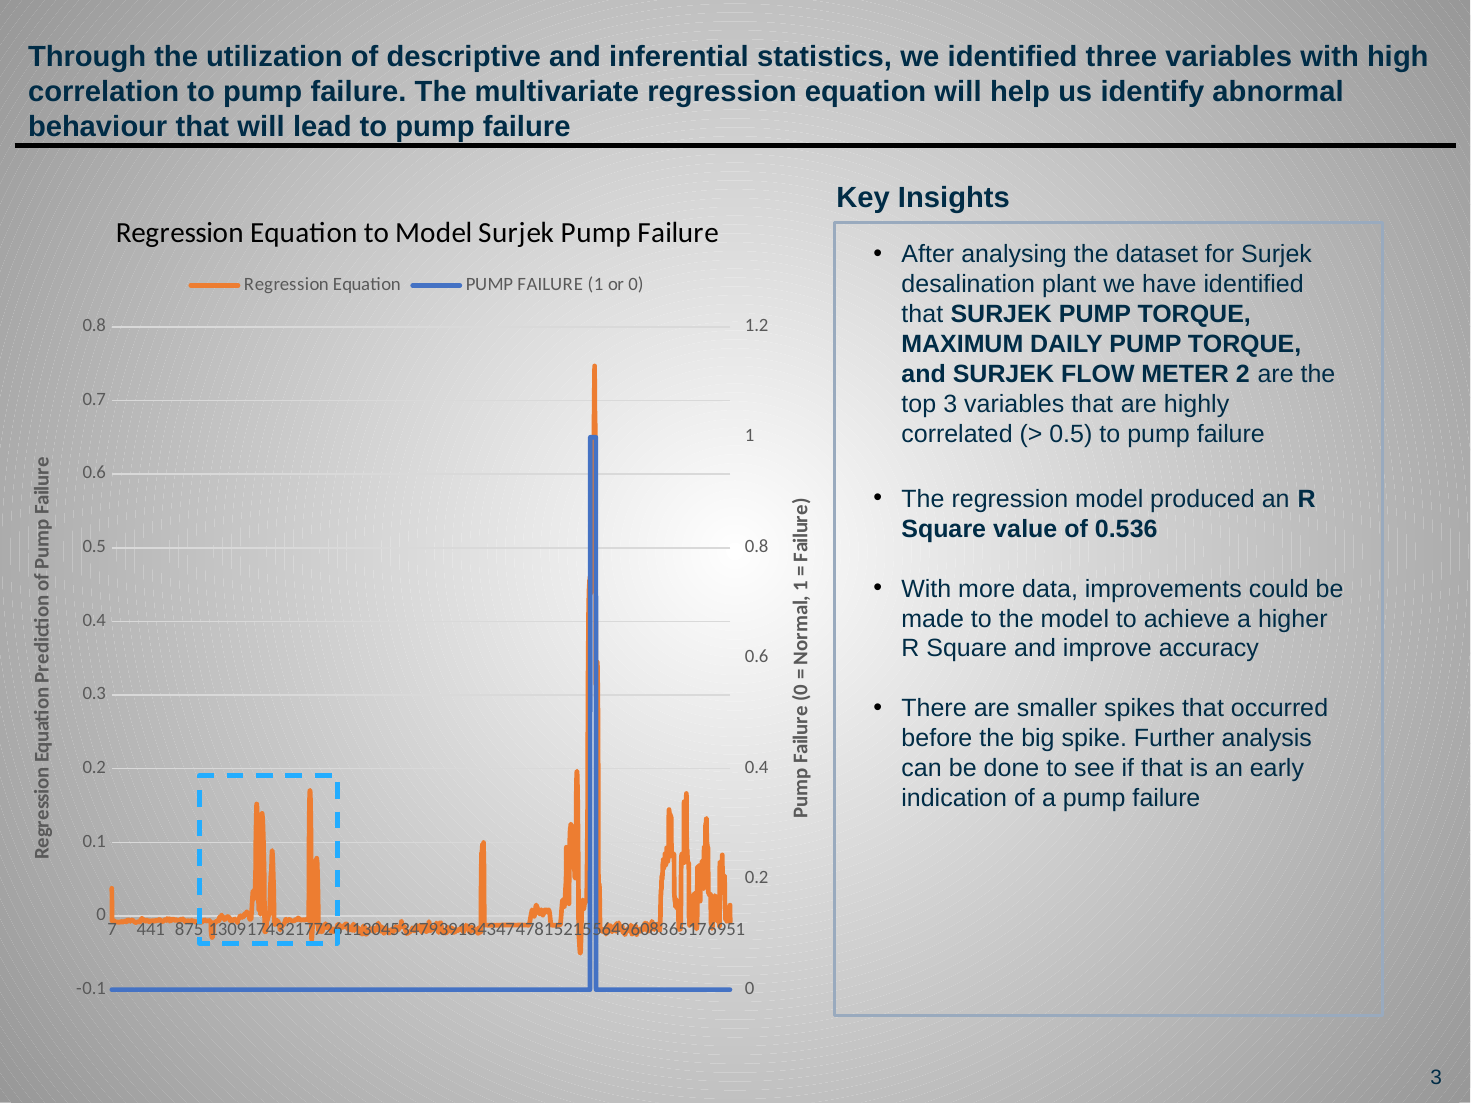

# Through the utilization of descriptive and inferential statistics, we identified three variables with high correlation to pump failure. The multivariate regression equation will help us identify abnormal behaviour that will lead to pump failure
Key Insights

### Chart: Regression Equation to Model Surjek Pump Failure

| Category | Regression Equation | PUMP FAILURE (1 or 0) |
|---|---|---|
After analysing the dataset for Surjek desalination plant we have identified that SURJEK PUMP TORQUE, MAXIMUM DAILY PUMP TORQUE, and SURJEK FLOW METER 2 are the top 3 variables that are highly correlated (> 0.5) to pump failure

The regression model produced an R Square value of 0.536

With more data, improvements could be made to the model to achieve a higher R Square and improve accuracy

There are smaller spikes that occurred before the big spike. Further analysis can be done to see if that is an early indication of a pump failure